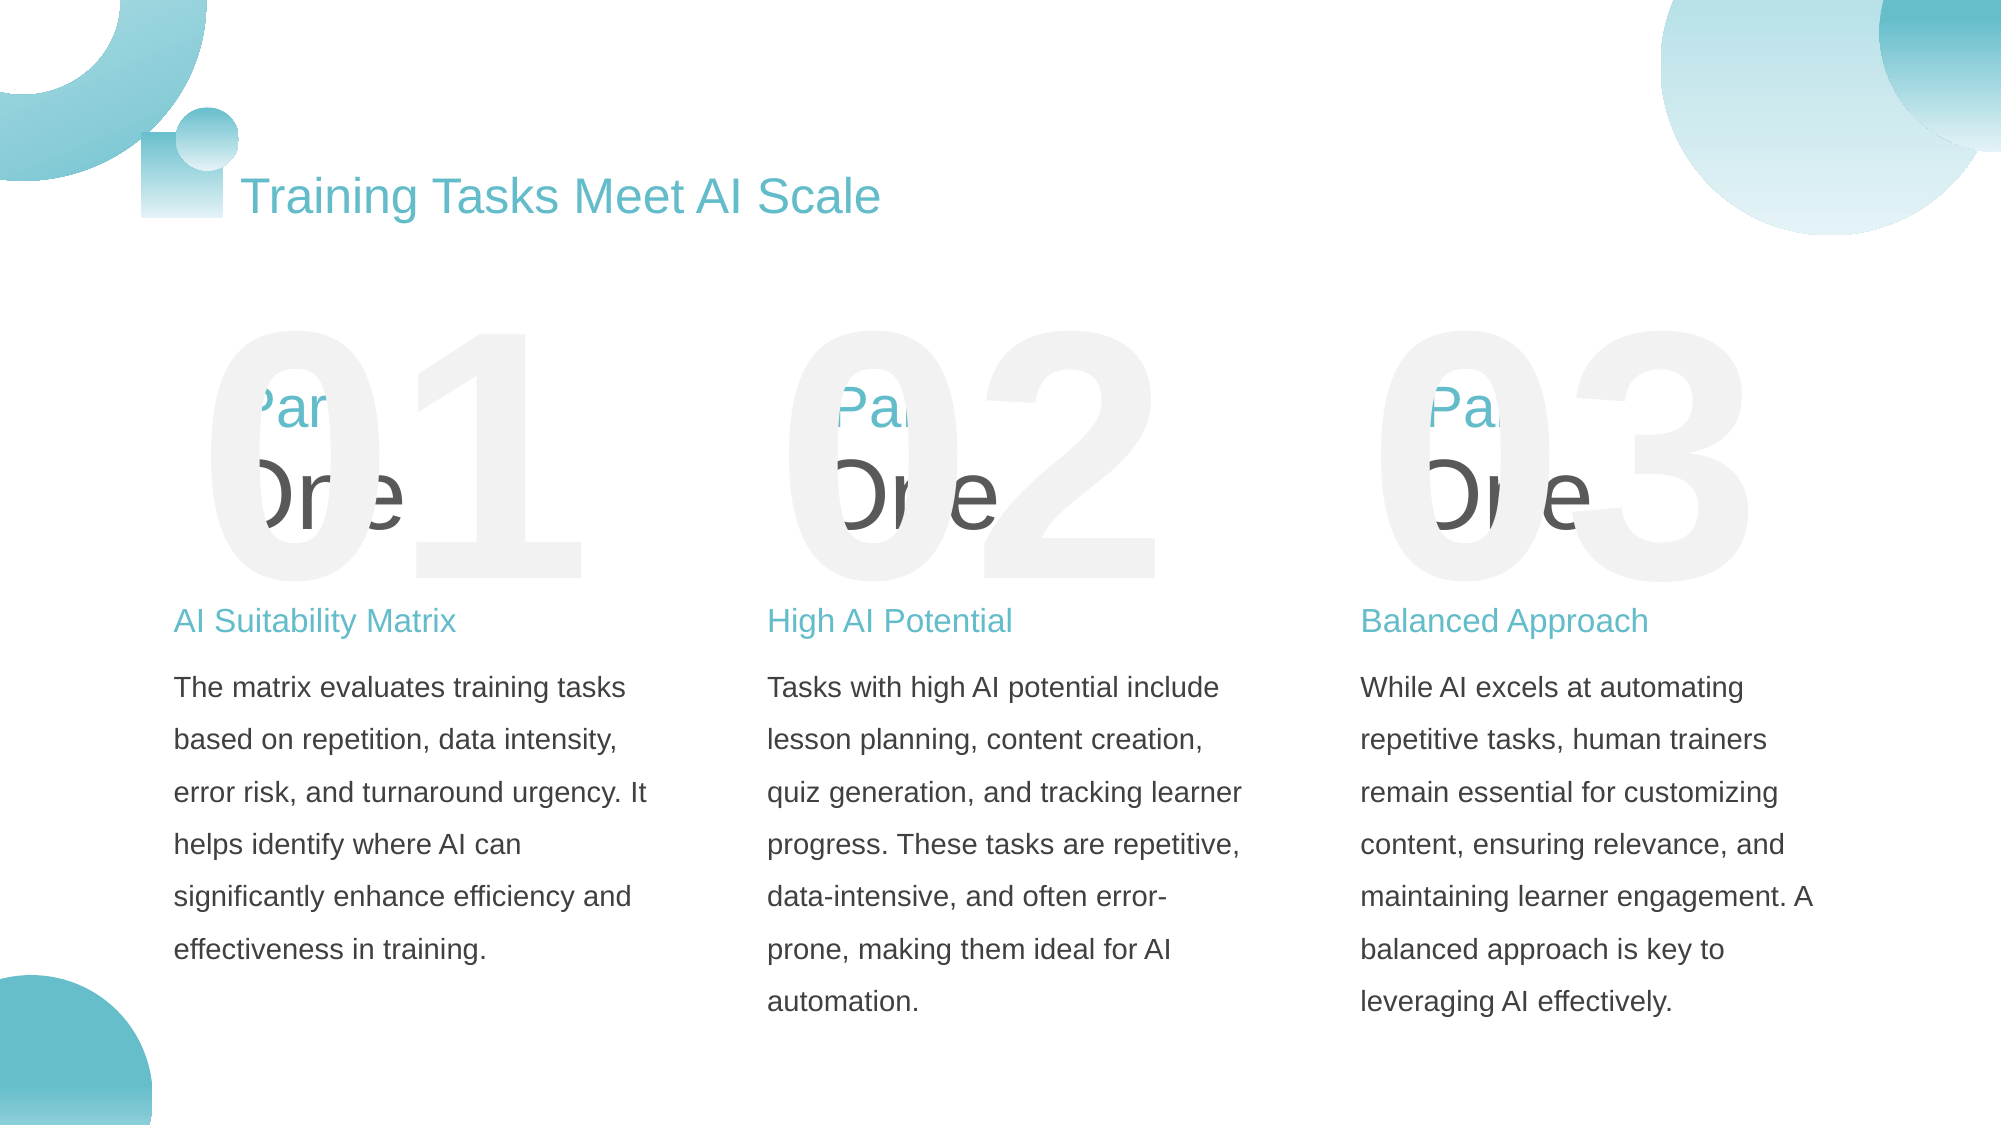

Training Tasks Meet AI Scale
01
02
03
Part
Part
Part
One
One
One
AI Suitability Matrix
High AI Potential
Balanced Approach
The matrix evaluates training tasks based on repetition, data intensity, error risk, and turnaround urgency. It helps identify where AI can significantly enhance efficiency and effectiveness in training.
Tasks with high AI potential include lesson planning, content creation, quiz generation, and tracking learner progress. These tasks are repetitive, data-intensive, and often error-prone, making them ideal for AI automation.
While AI excels at automating repetitive tasks, human trainers remain essential for customizing content, ensuring relevance, and maintaining learner engagement. A balanced approach is key to leveraging AI effectively.